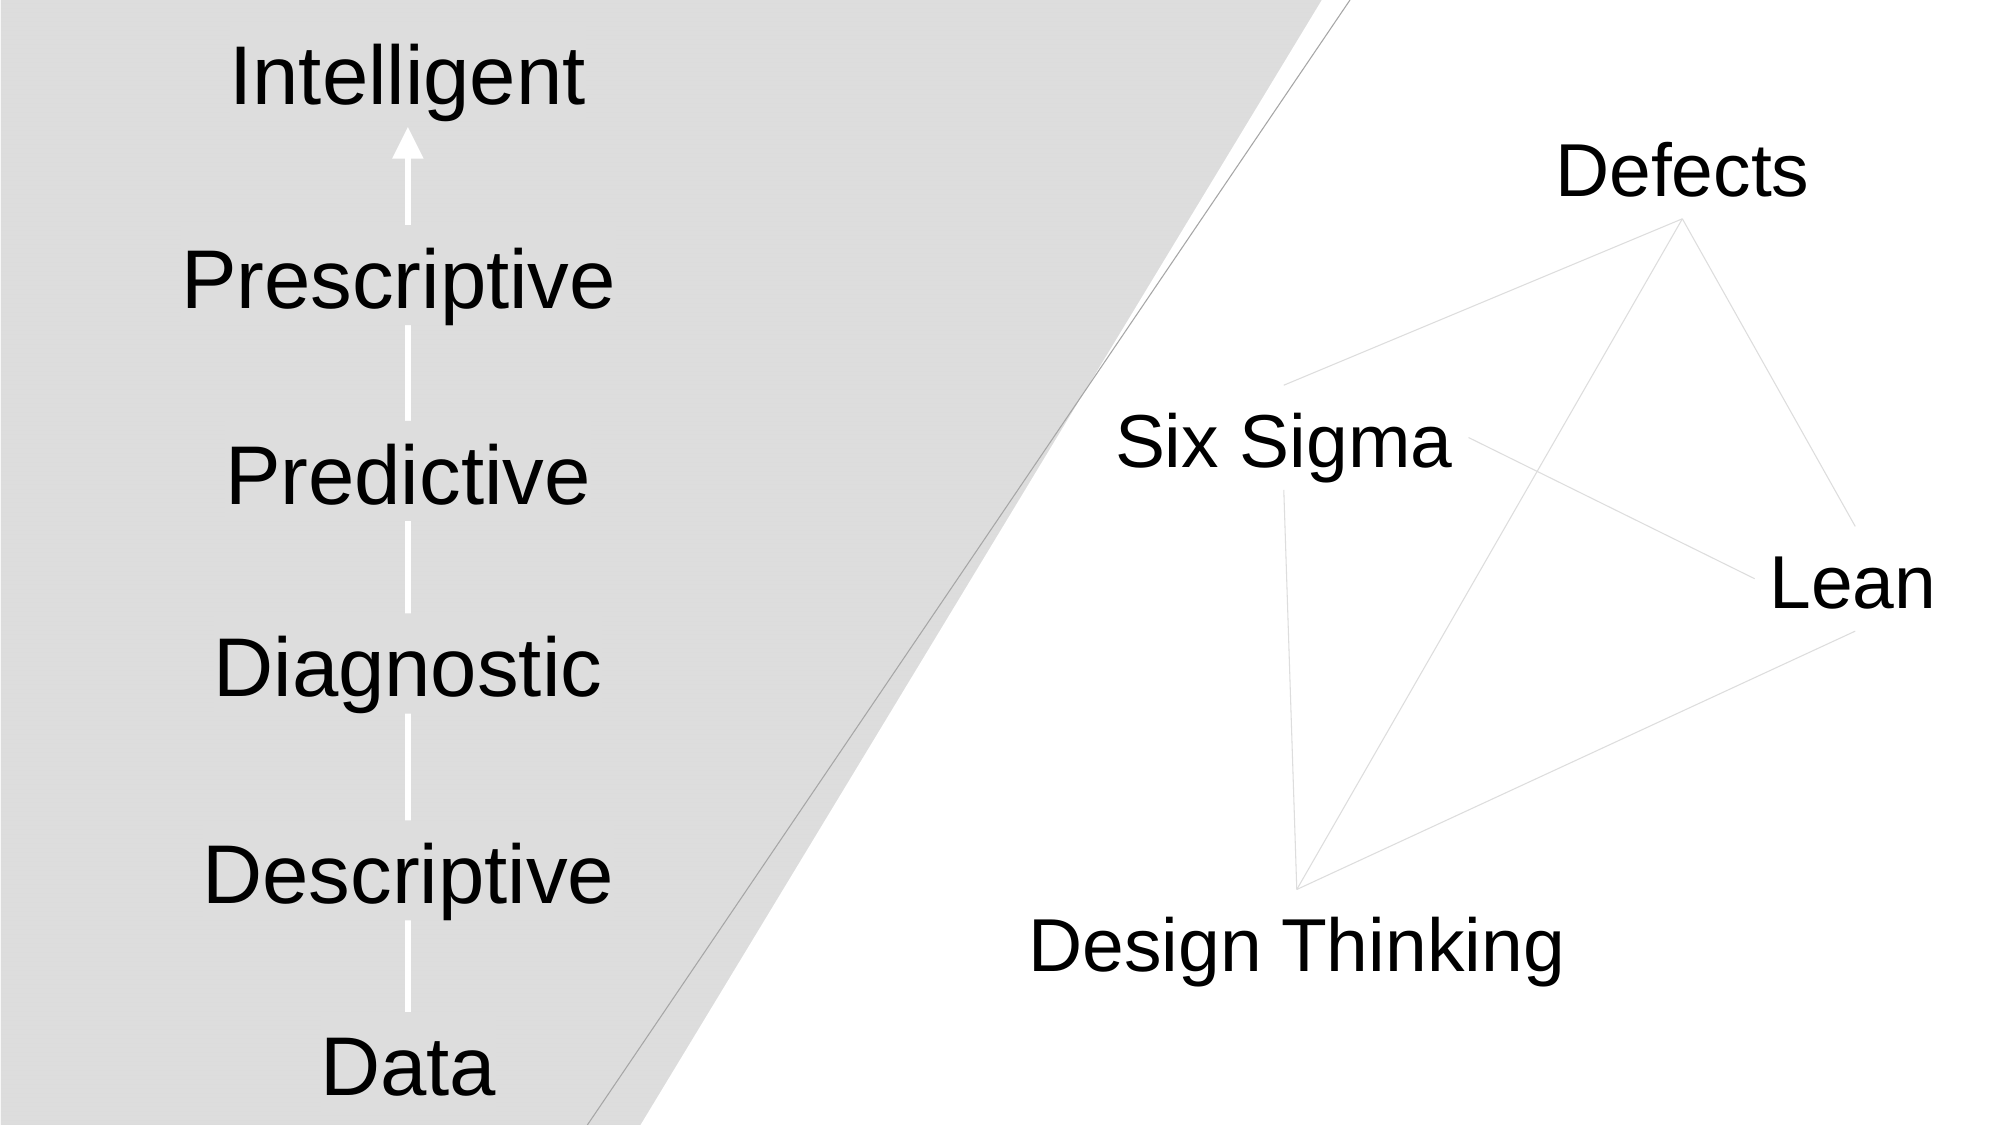

Intelligent
Defects
Prescriptive
Six Sigma
Predictive
Lean
Diagnostic
Descriptive
Design Thinking
Data